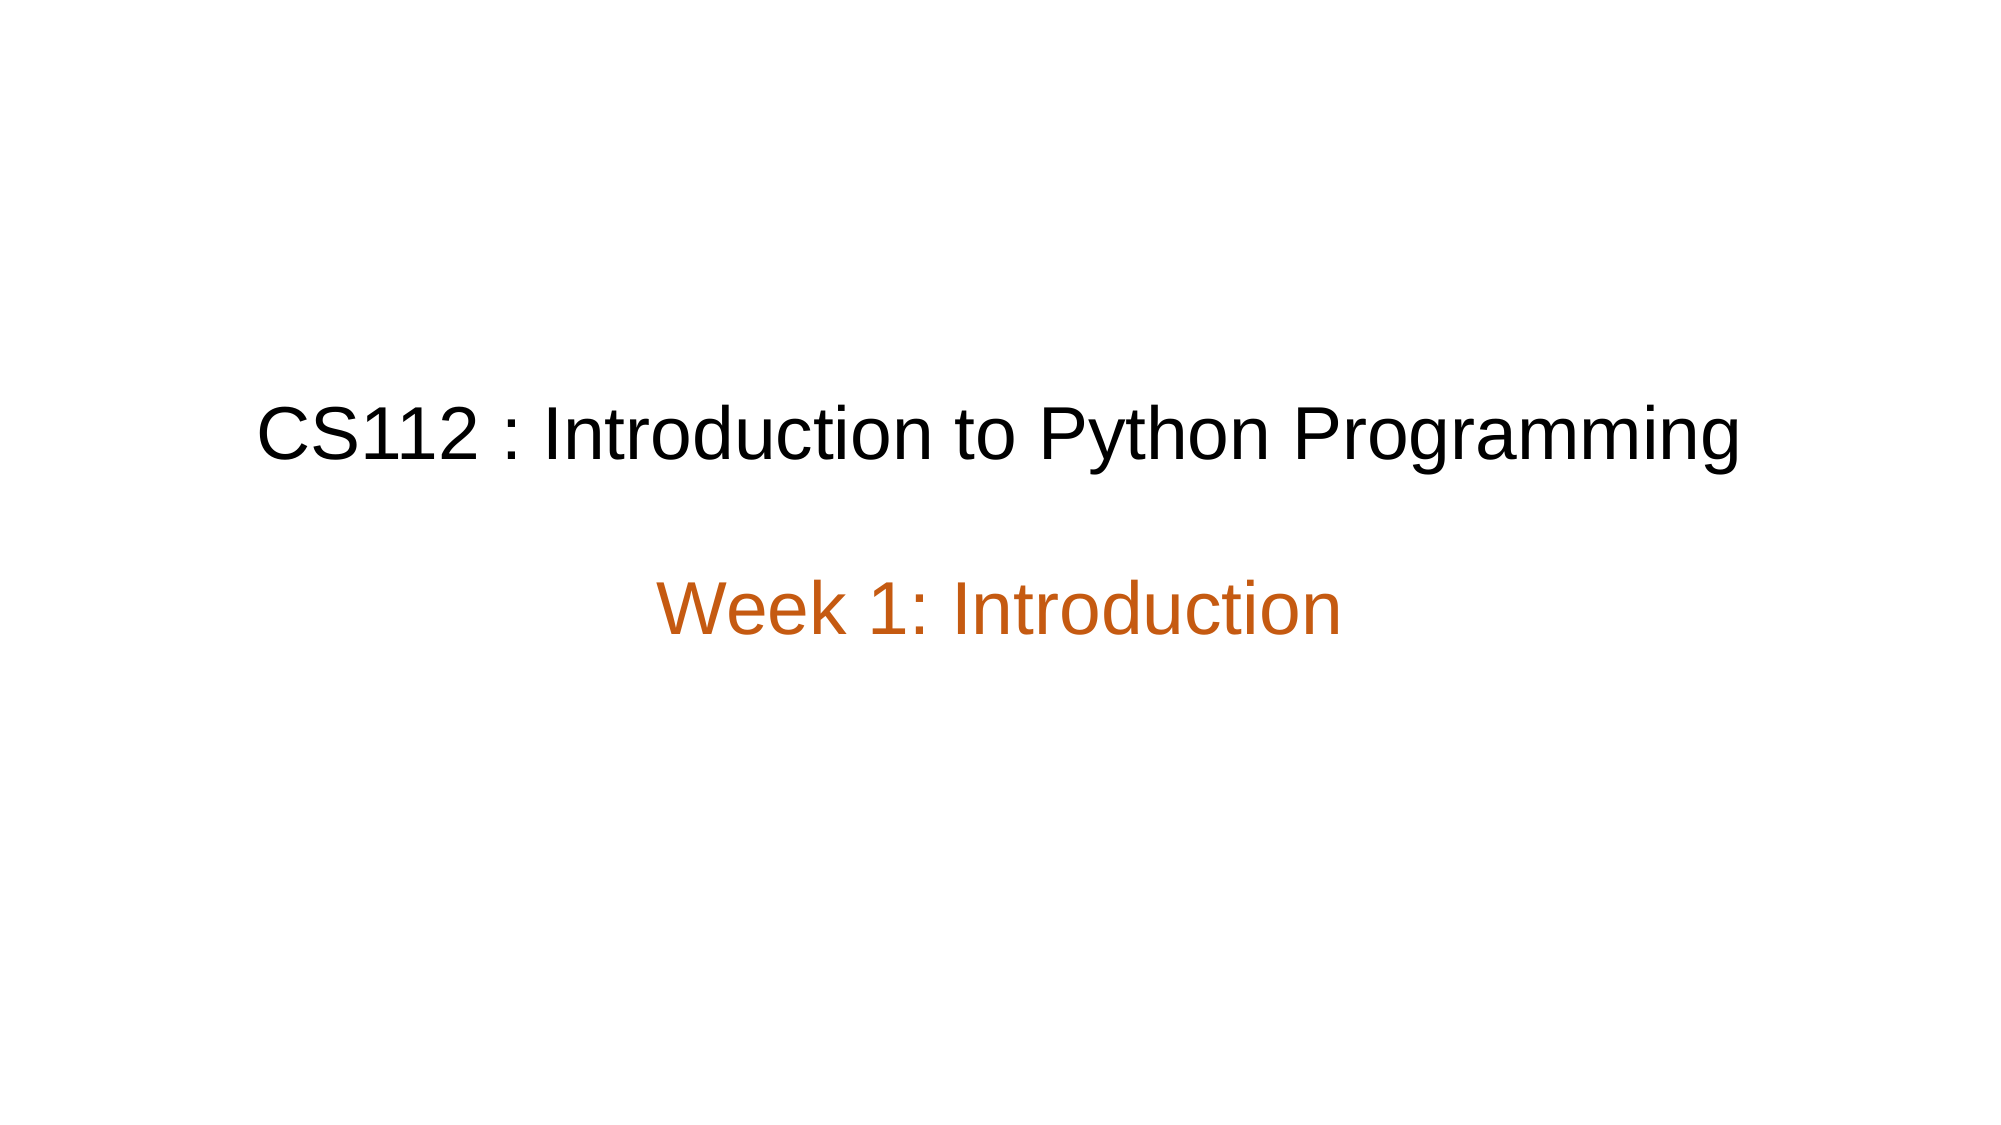

# CS112 : Introduction to Python Programming
Week 1: Introduction